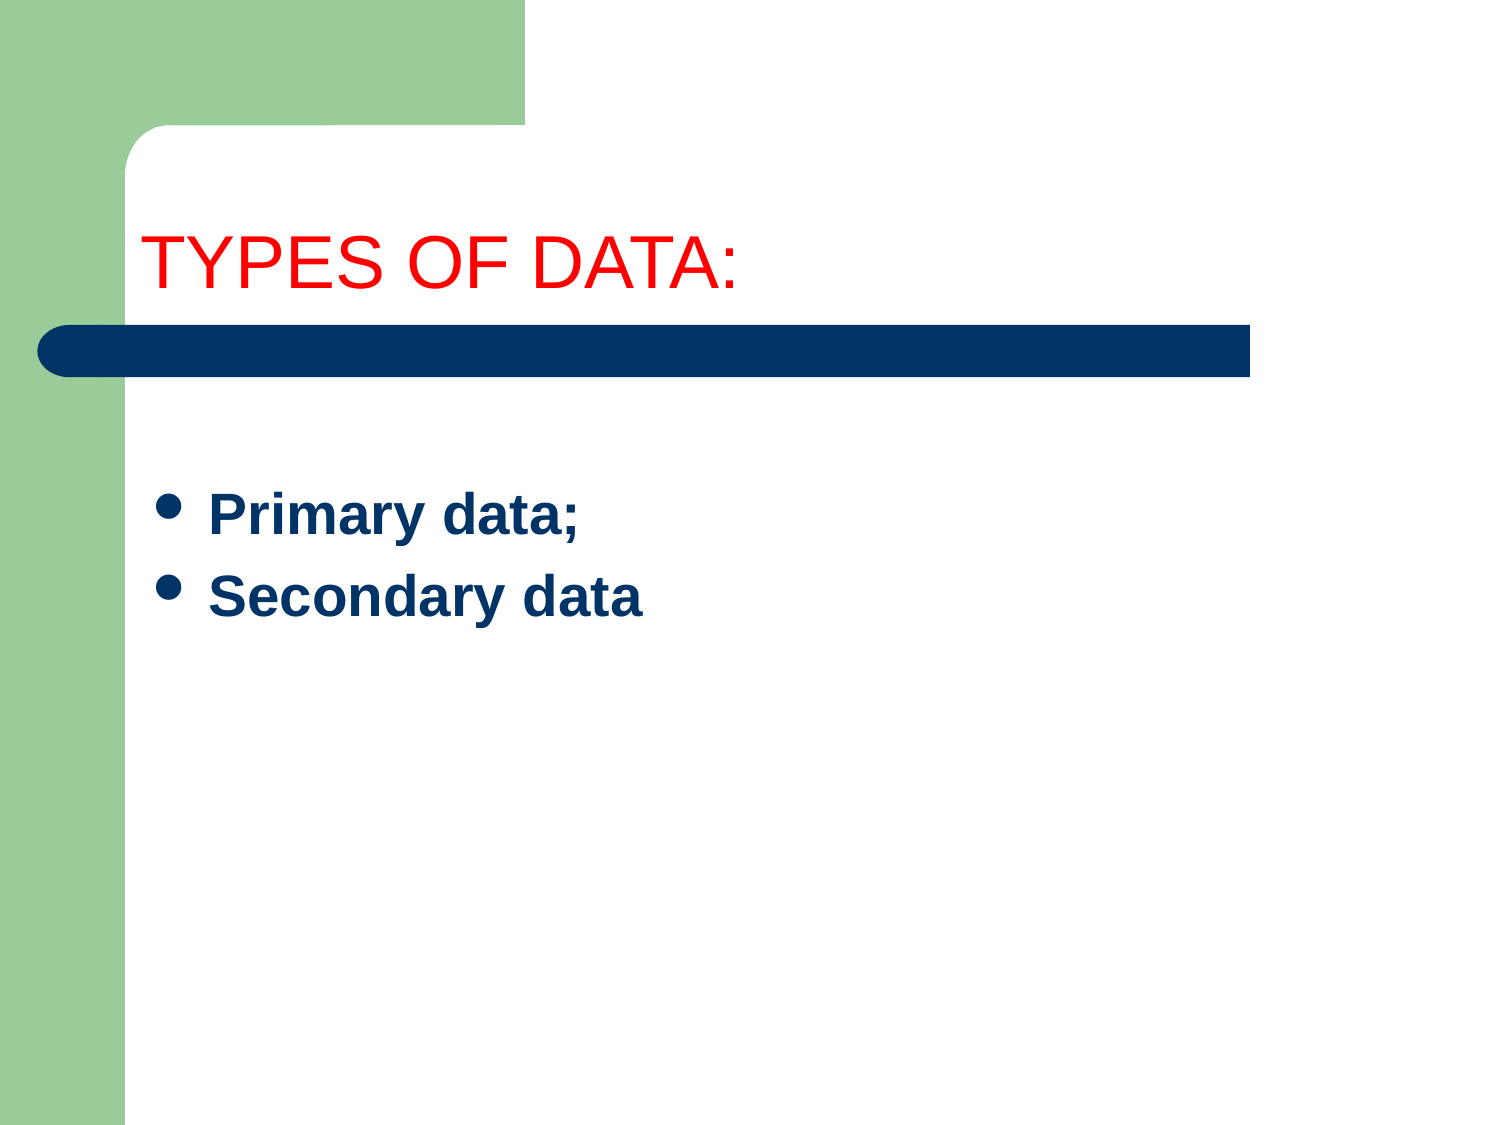

# TYPES OF DATA:

Primary data;
Secondary data